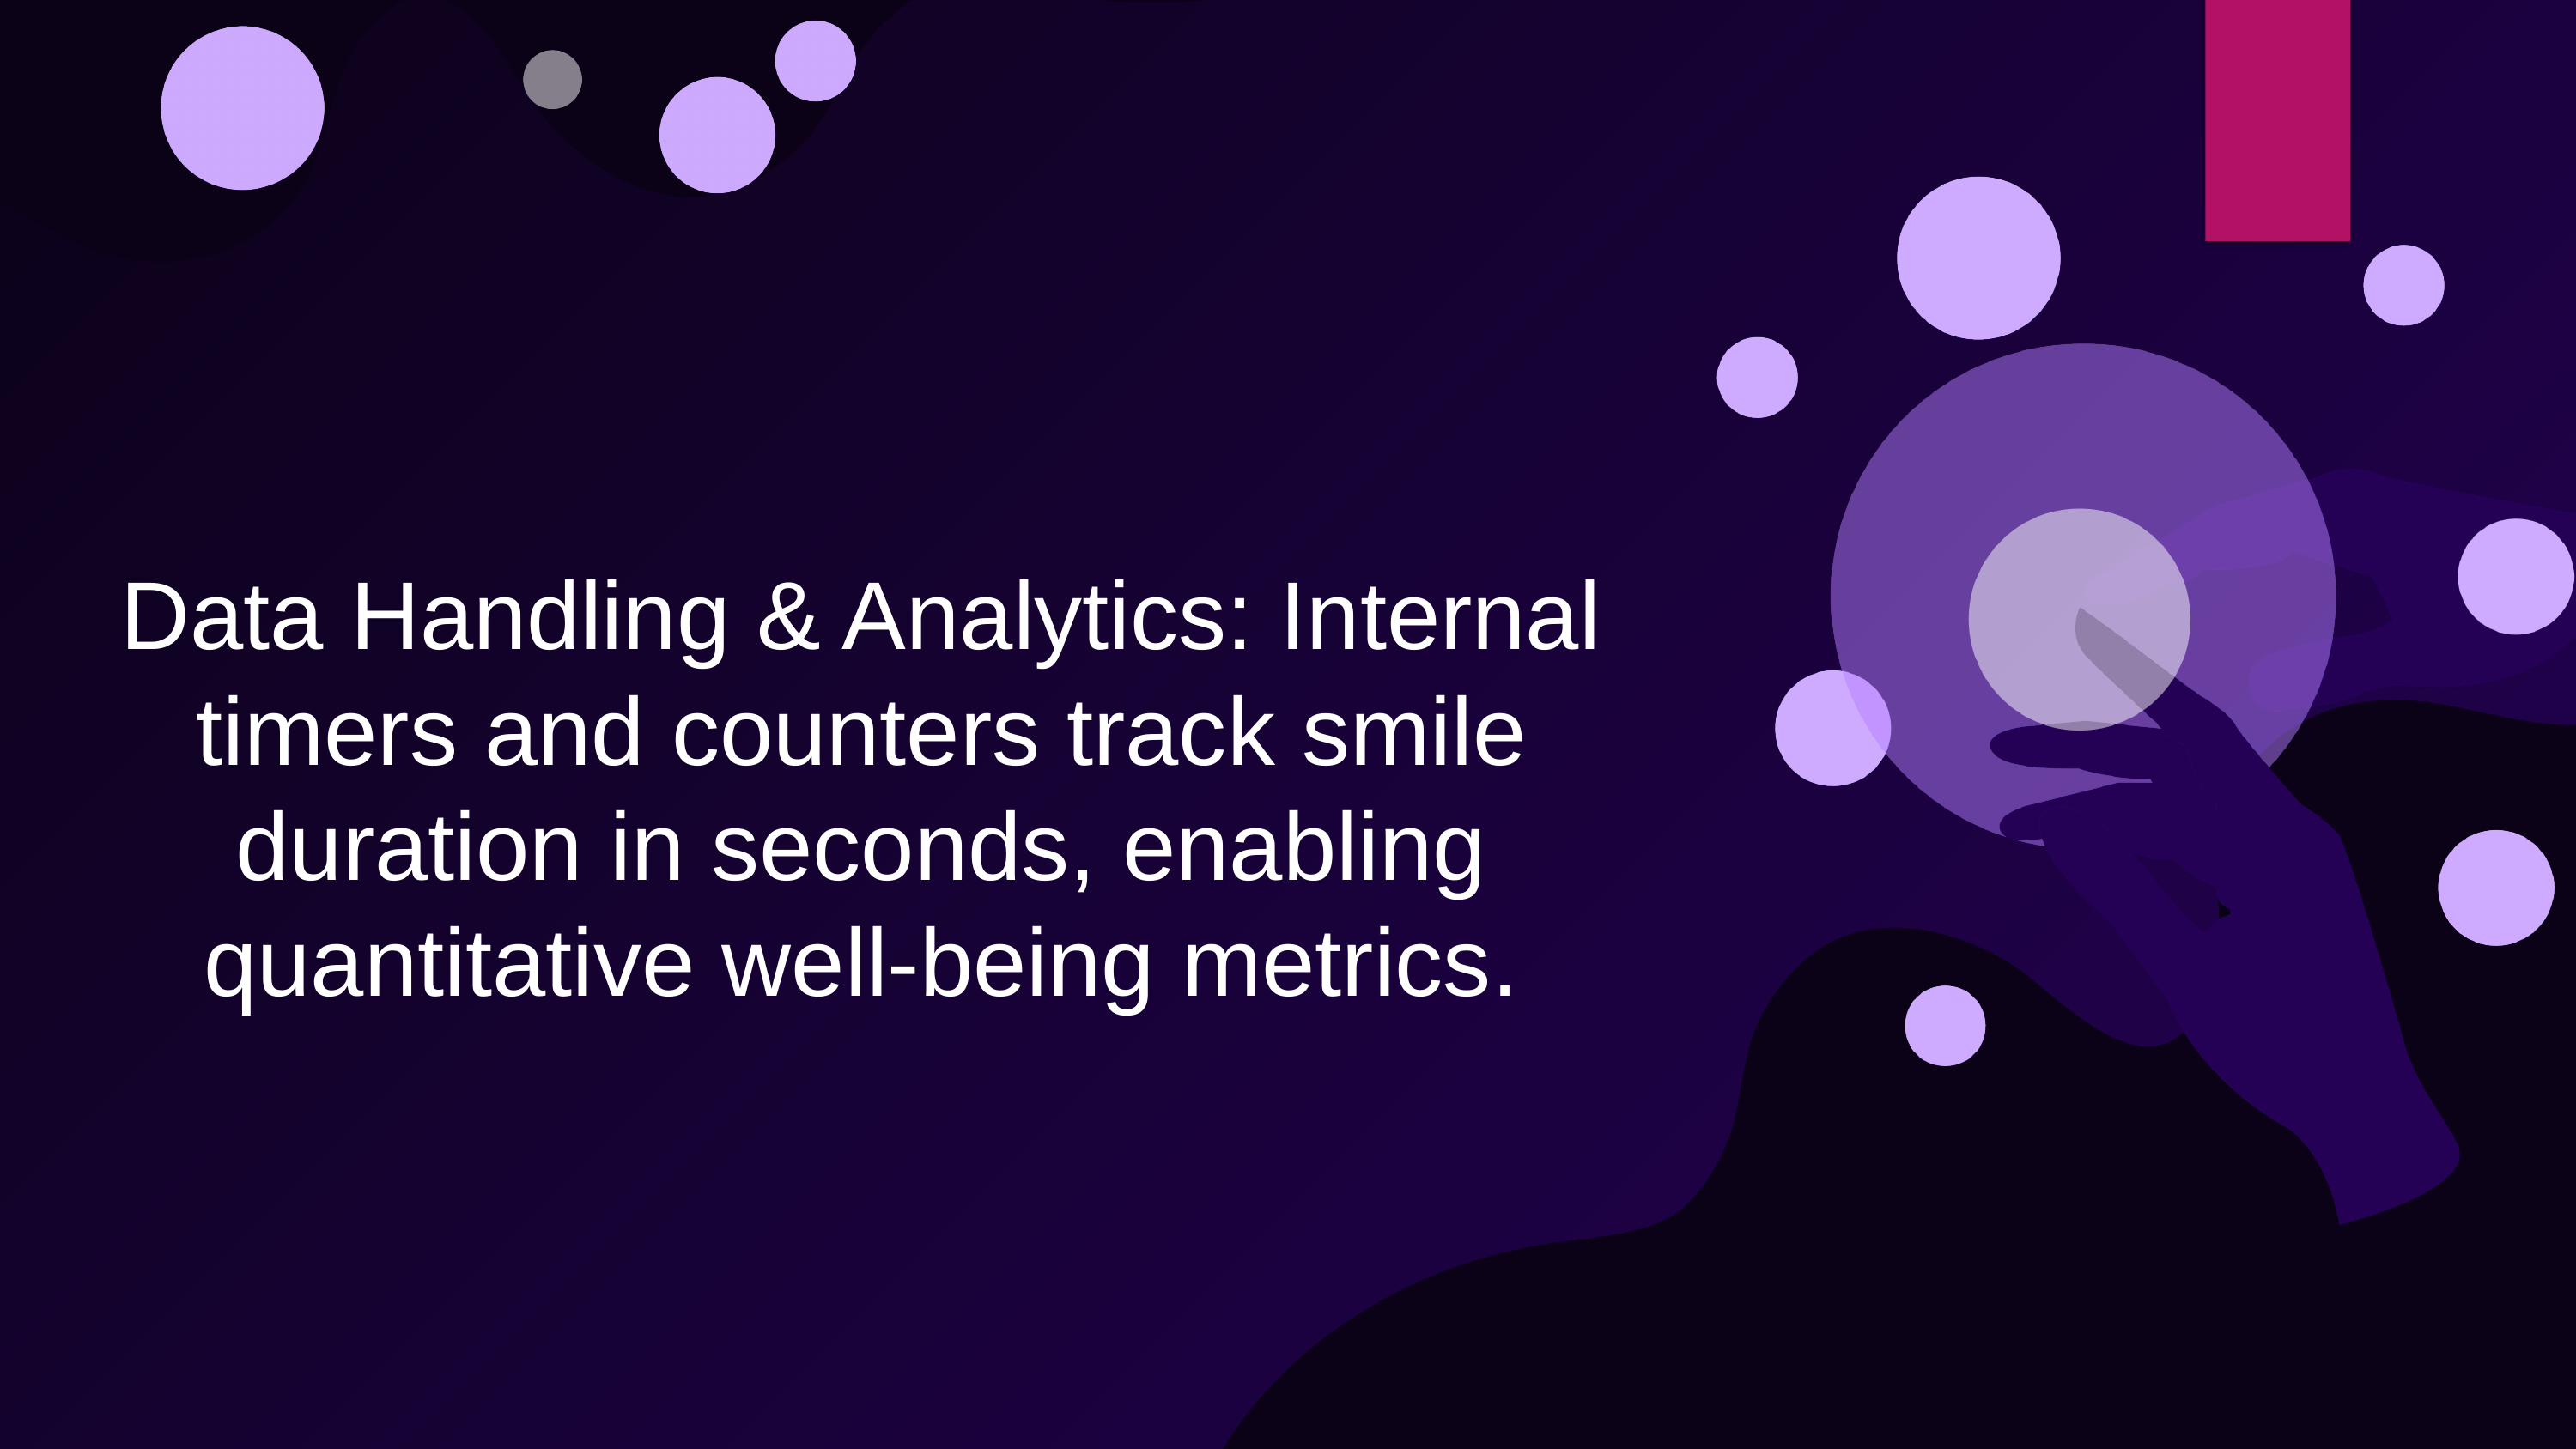

Data Handling & Analytics: Internal timers and counters track smile duration in seconds, enabling quantitative well-being metrics.